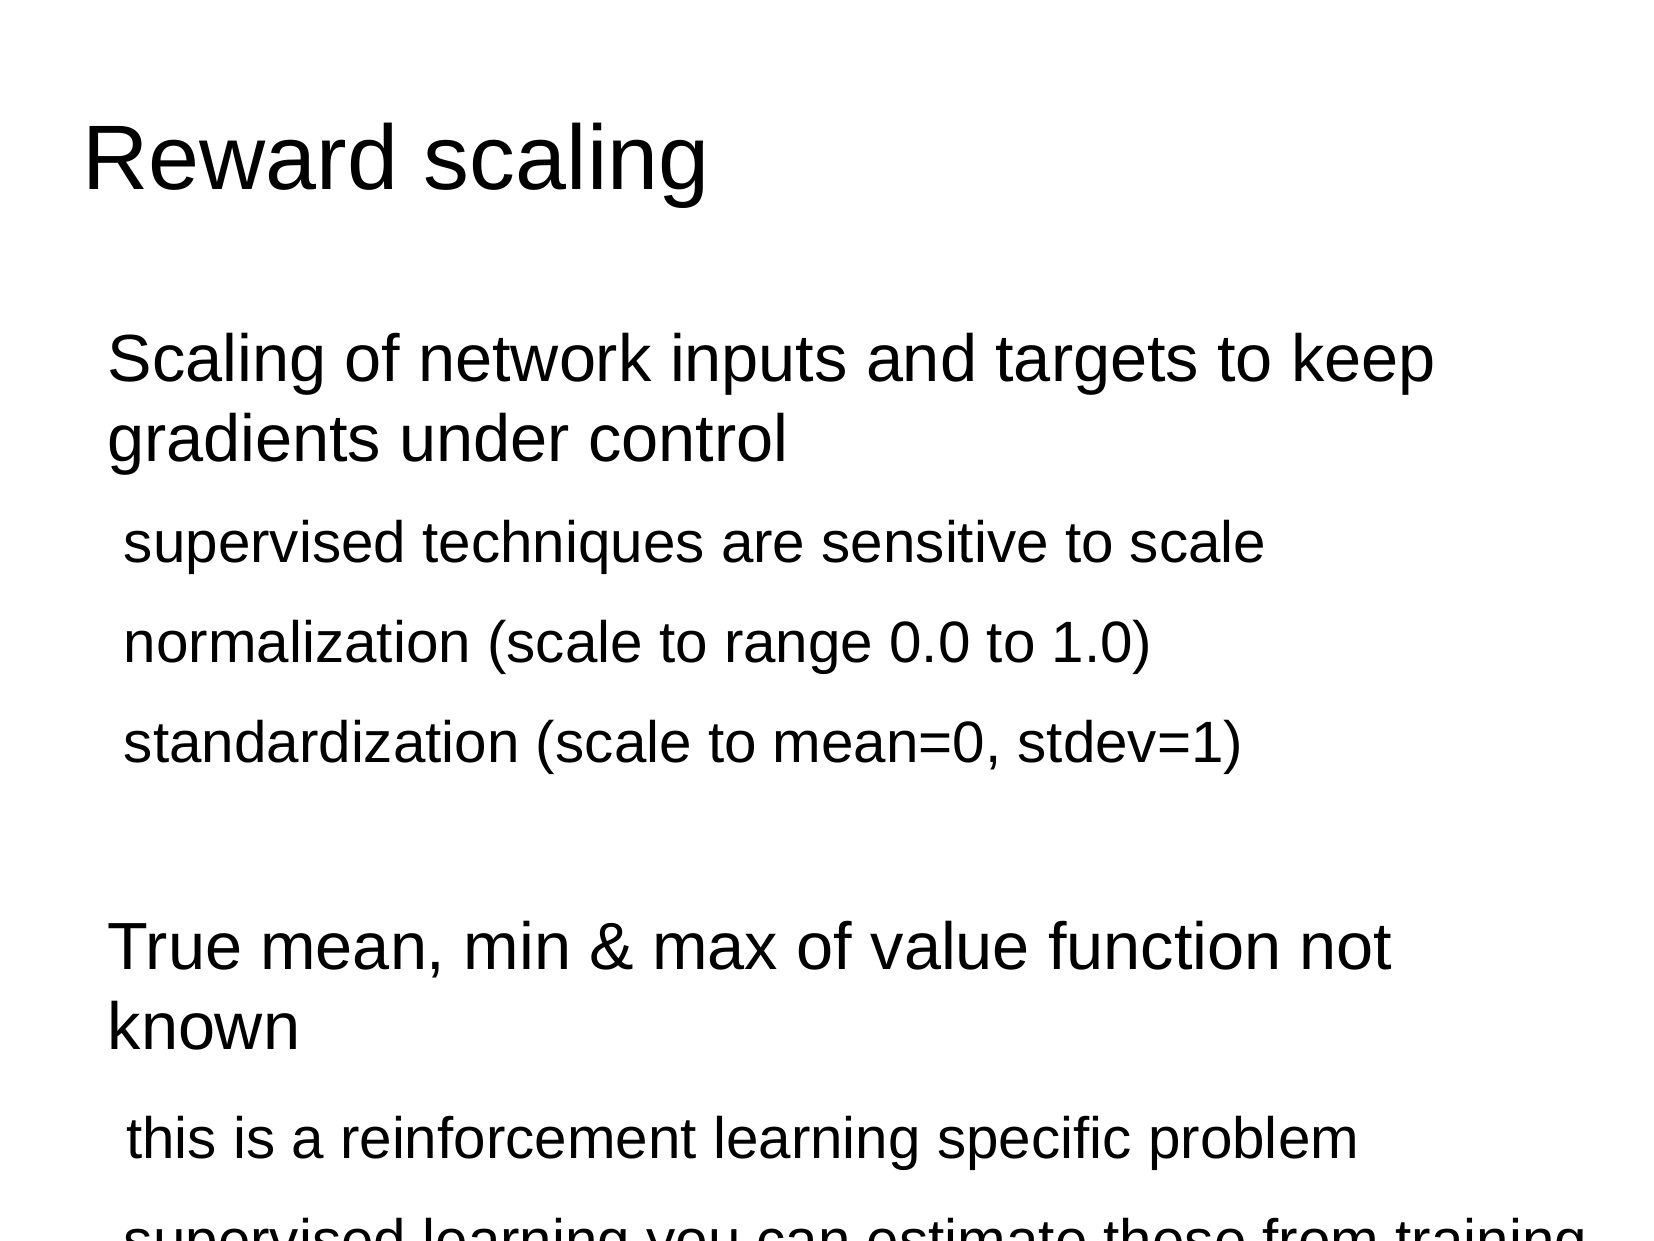

Reward scaling
Scaling of network inputs and targets to keep gradients under control
 supervised techniques are sensitive to scale
 normalization (scale to range 0.0 to 1.0)
 standardization (scale to mean=0, stdev=1)

True mean, min & max of value function not known
 this is a reinforcement learning specific problem
 supervised learning you can estimate these from training data